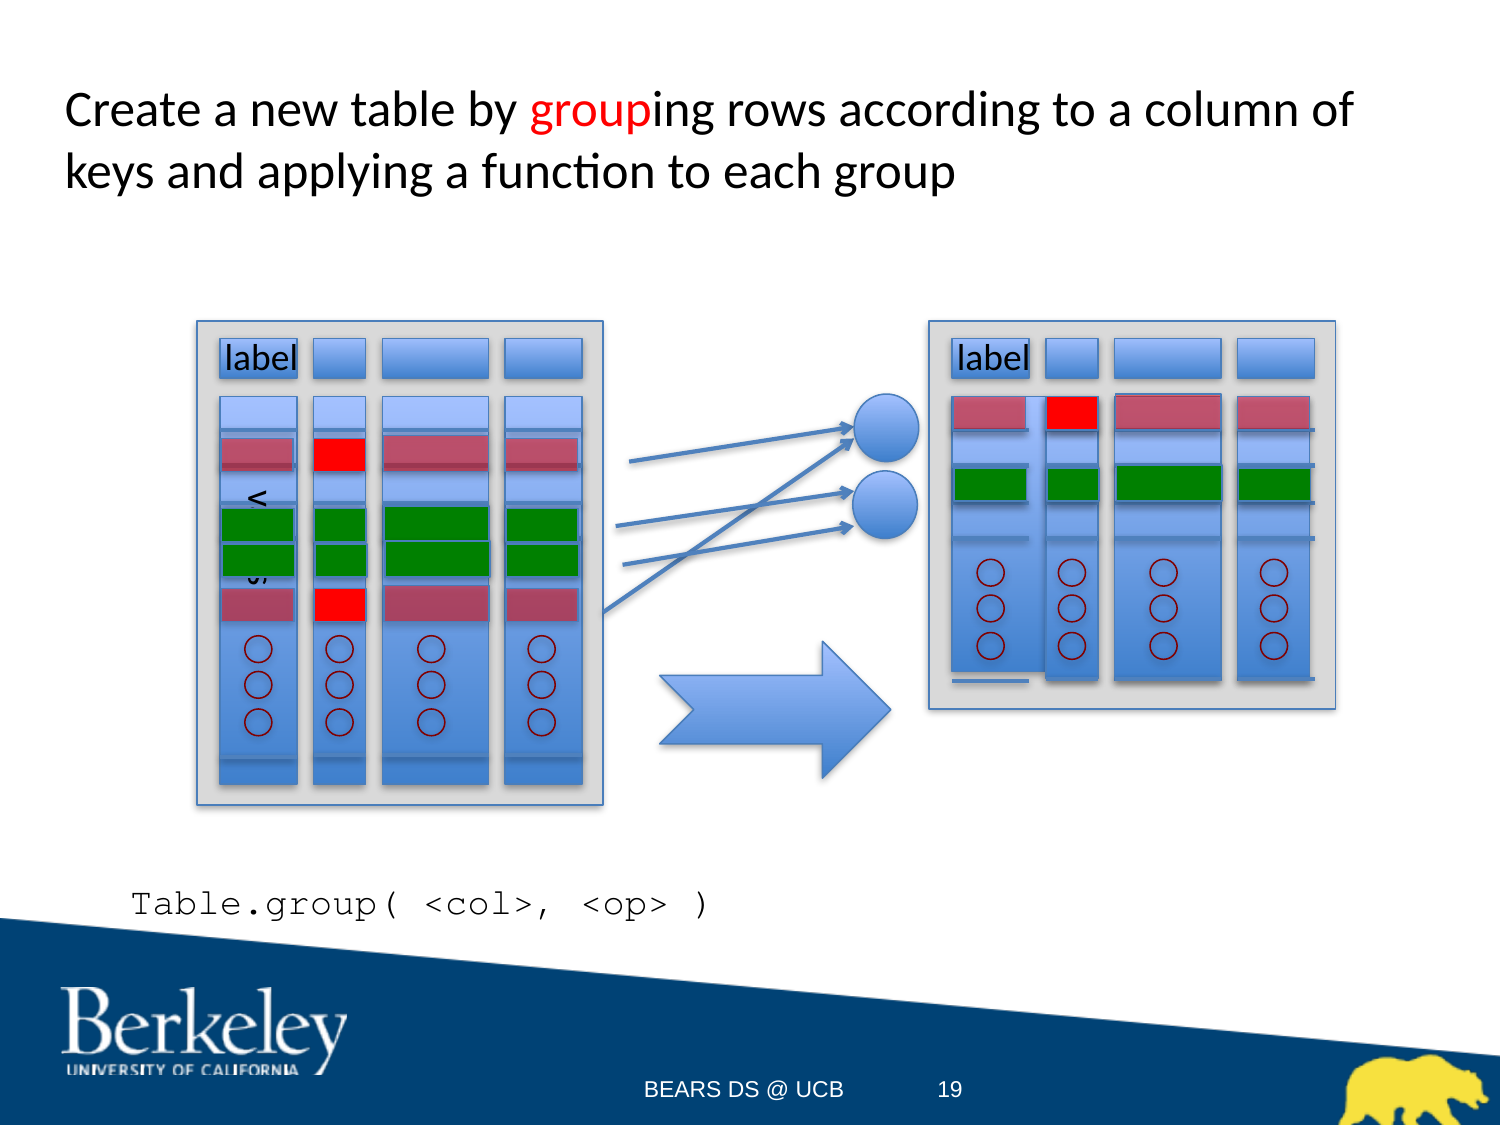

# Create a new table by grouping rows according to a column of keys and applying a function to each group

label

values

label

Table.group( <col>, <op> )
BEARS DS @ UCB
19